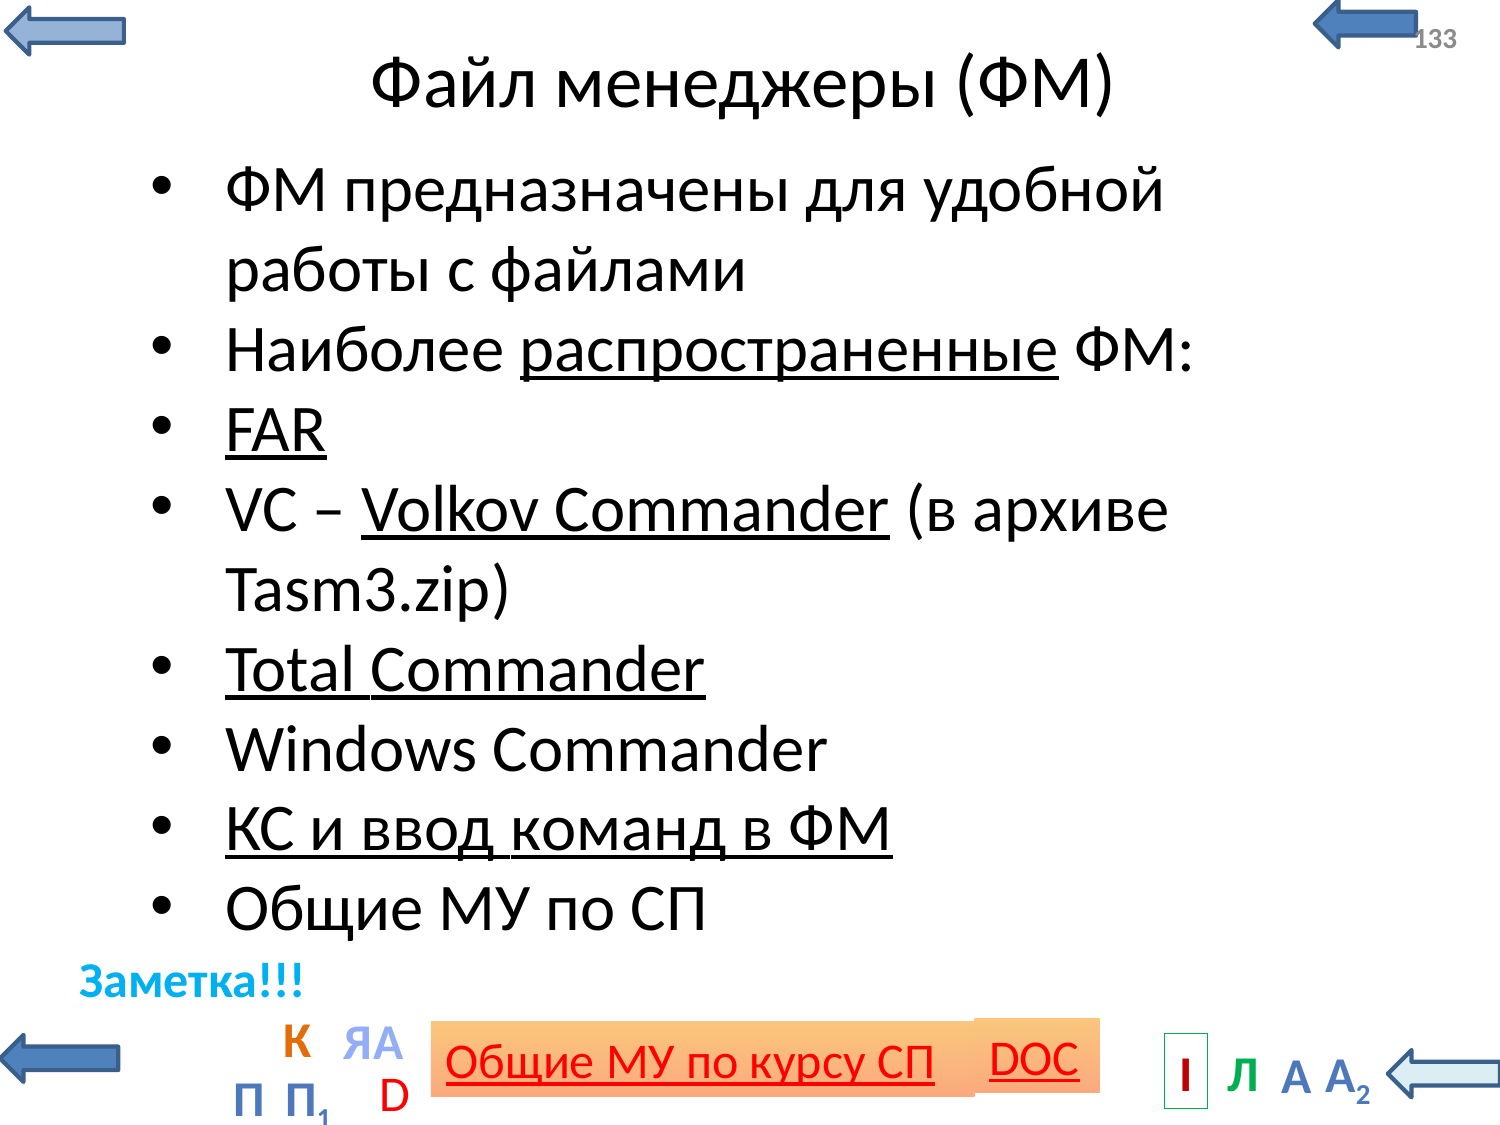

133
# Файл менеджеры (ФМ)
ФМ предназначены для удобной работы с файлами
Наиболее распространенные ФМ:
FAR
VC – Volkov Commander (в архиве Tasm3.zip)
Total Commander
Windows Commander
КС и ввод команд в ФМ
Общие МУ по СП
Заметка!!!